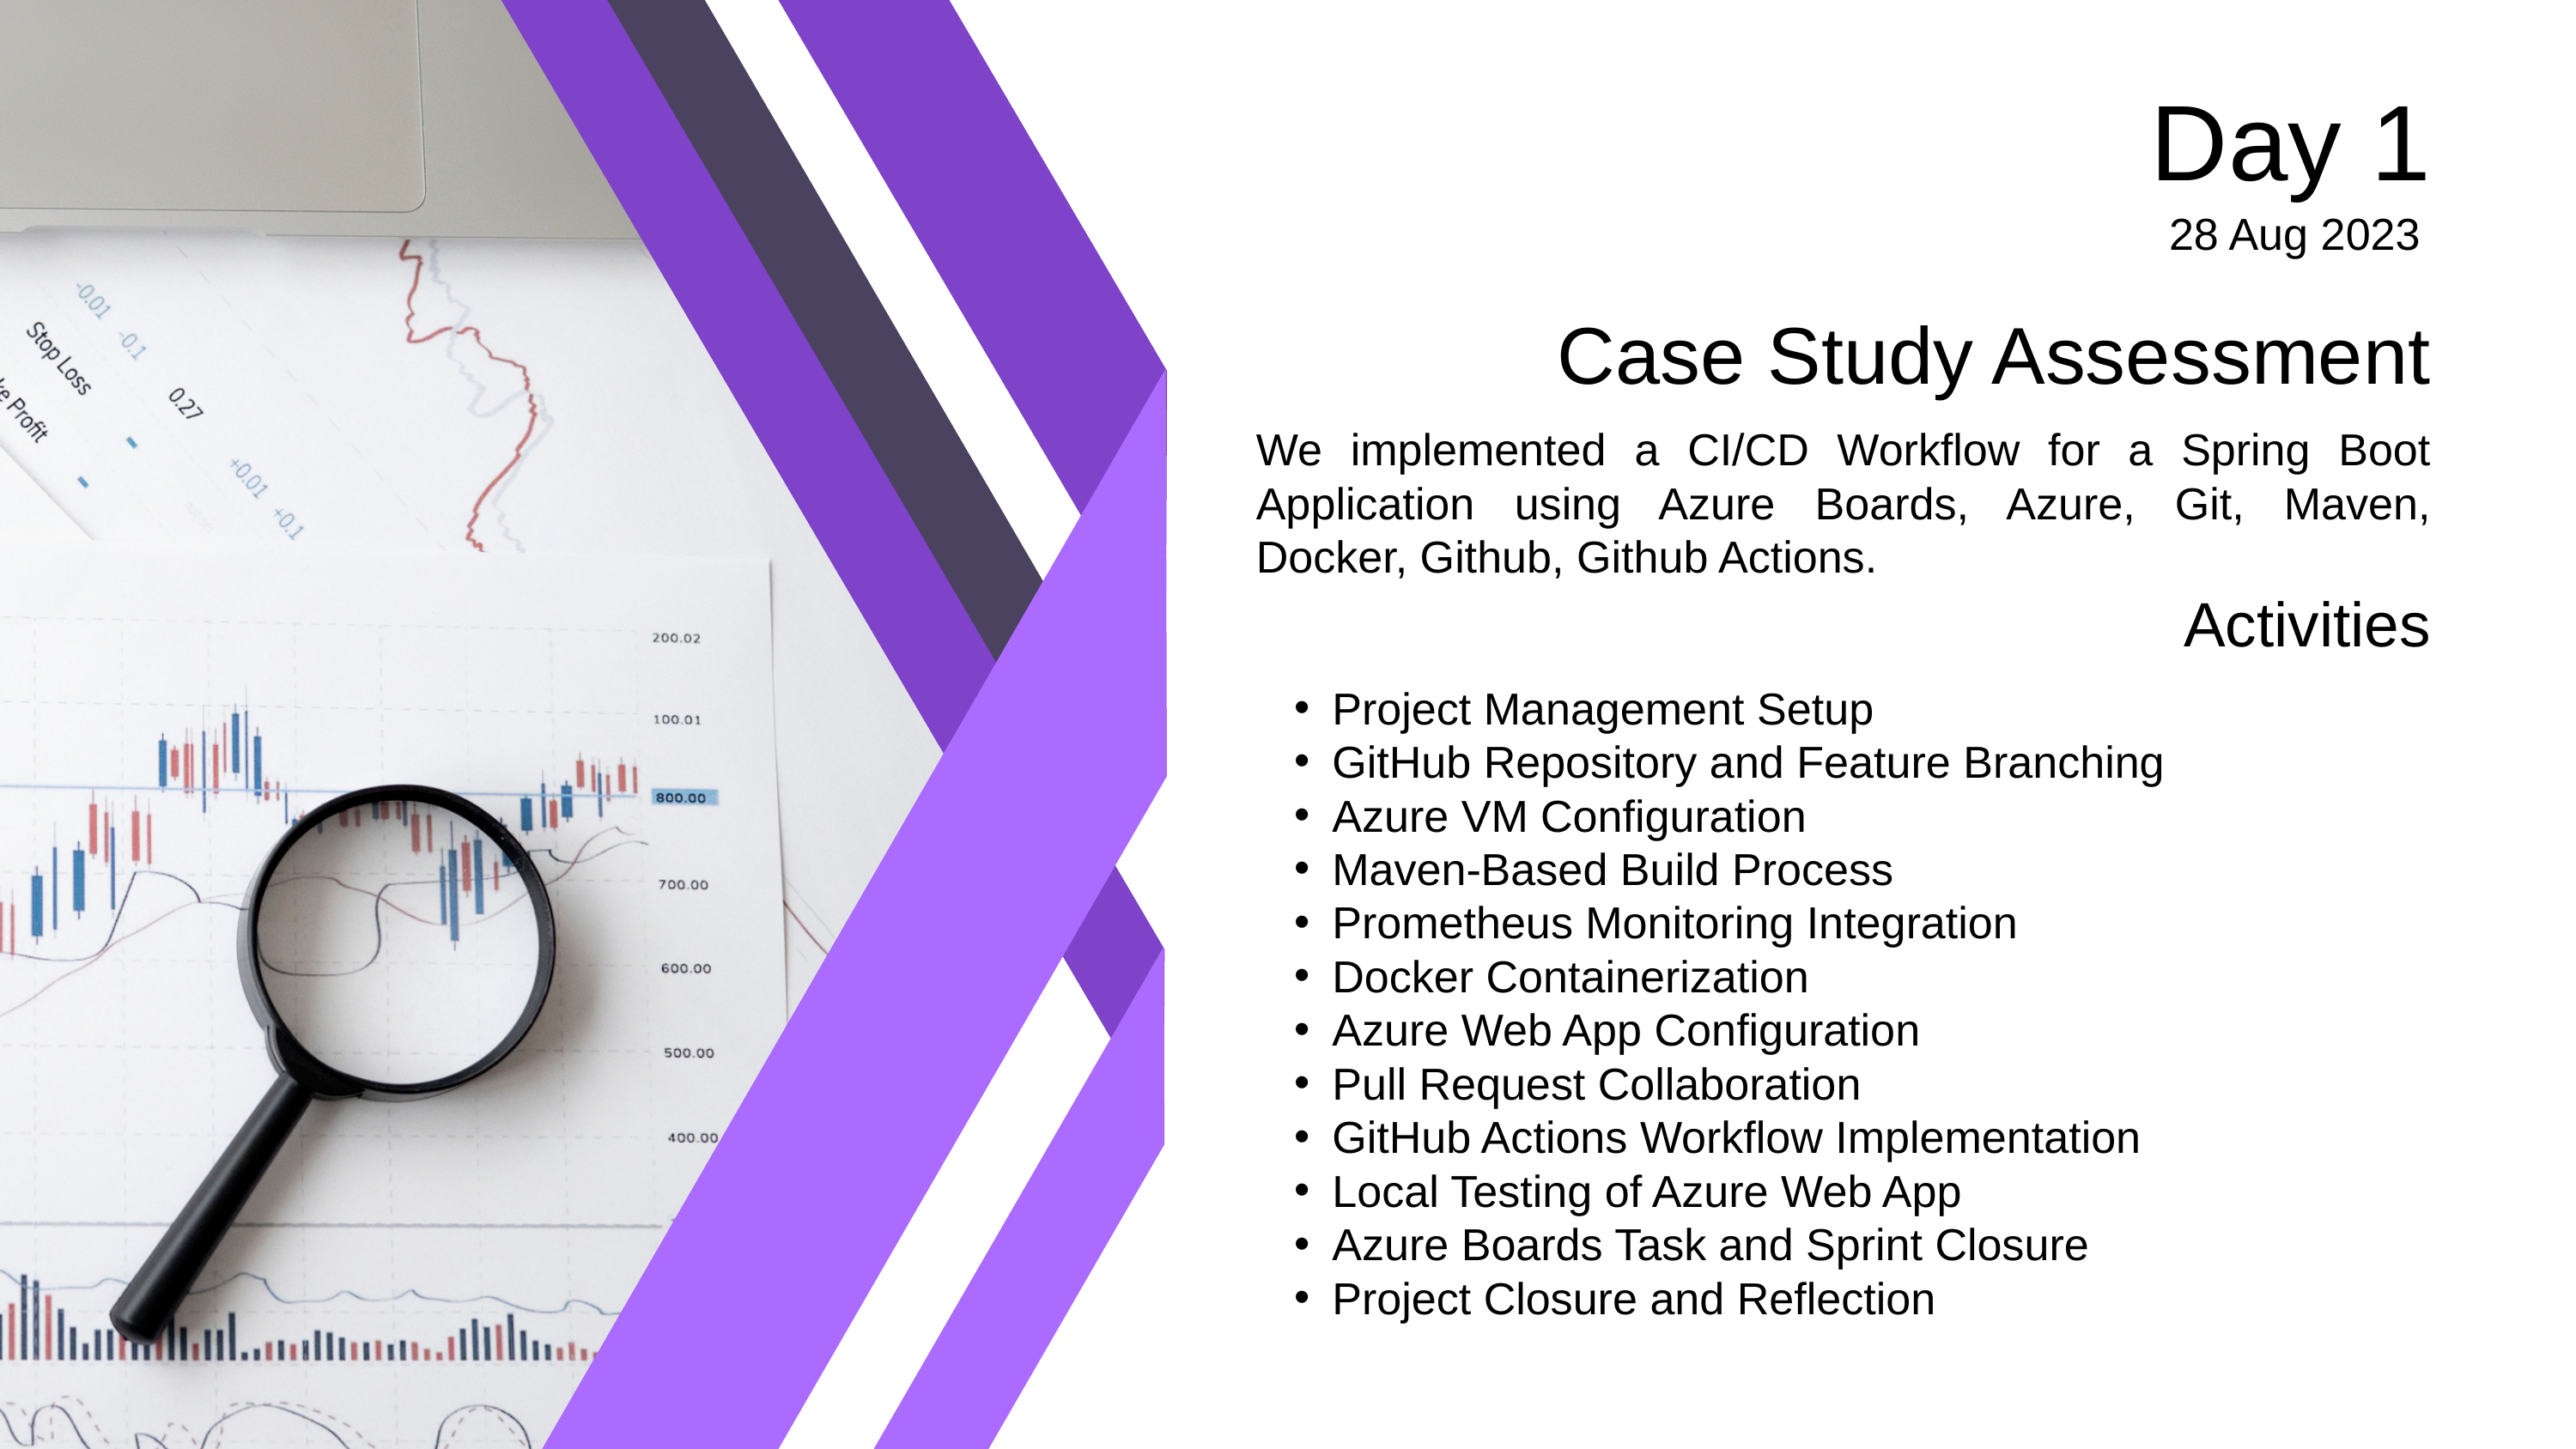

Day 1

28 Aug 2023
Case Study Assessment

We implemented a CI/CD Workflow for a Spring Boot Application using Azure Boards, Azure, Git, Maven, Docker, Github, Github Actions.
Activities
Project Management Setup
GitHub Repository and Feature Branching
Azure VM Configuration
Maven-Based Build Process
Prometheus Monitoring Integration
Docker Containerization
Azure Web App Configuration
Pull Request Collaboration
GitHub Actions Workflow Implementation
Local Testing of Azure Web App
Azure Boards Task and Sprint Closure
Project Closure and Reflection